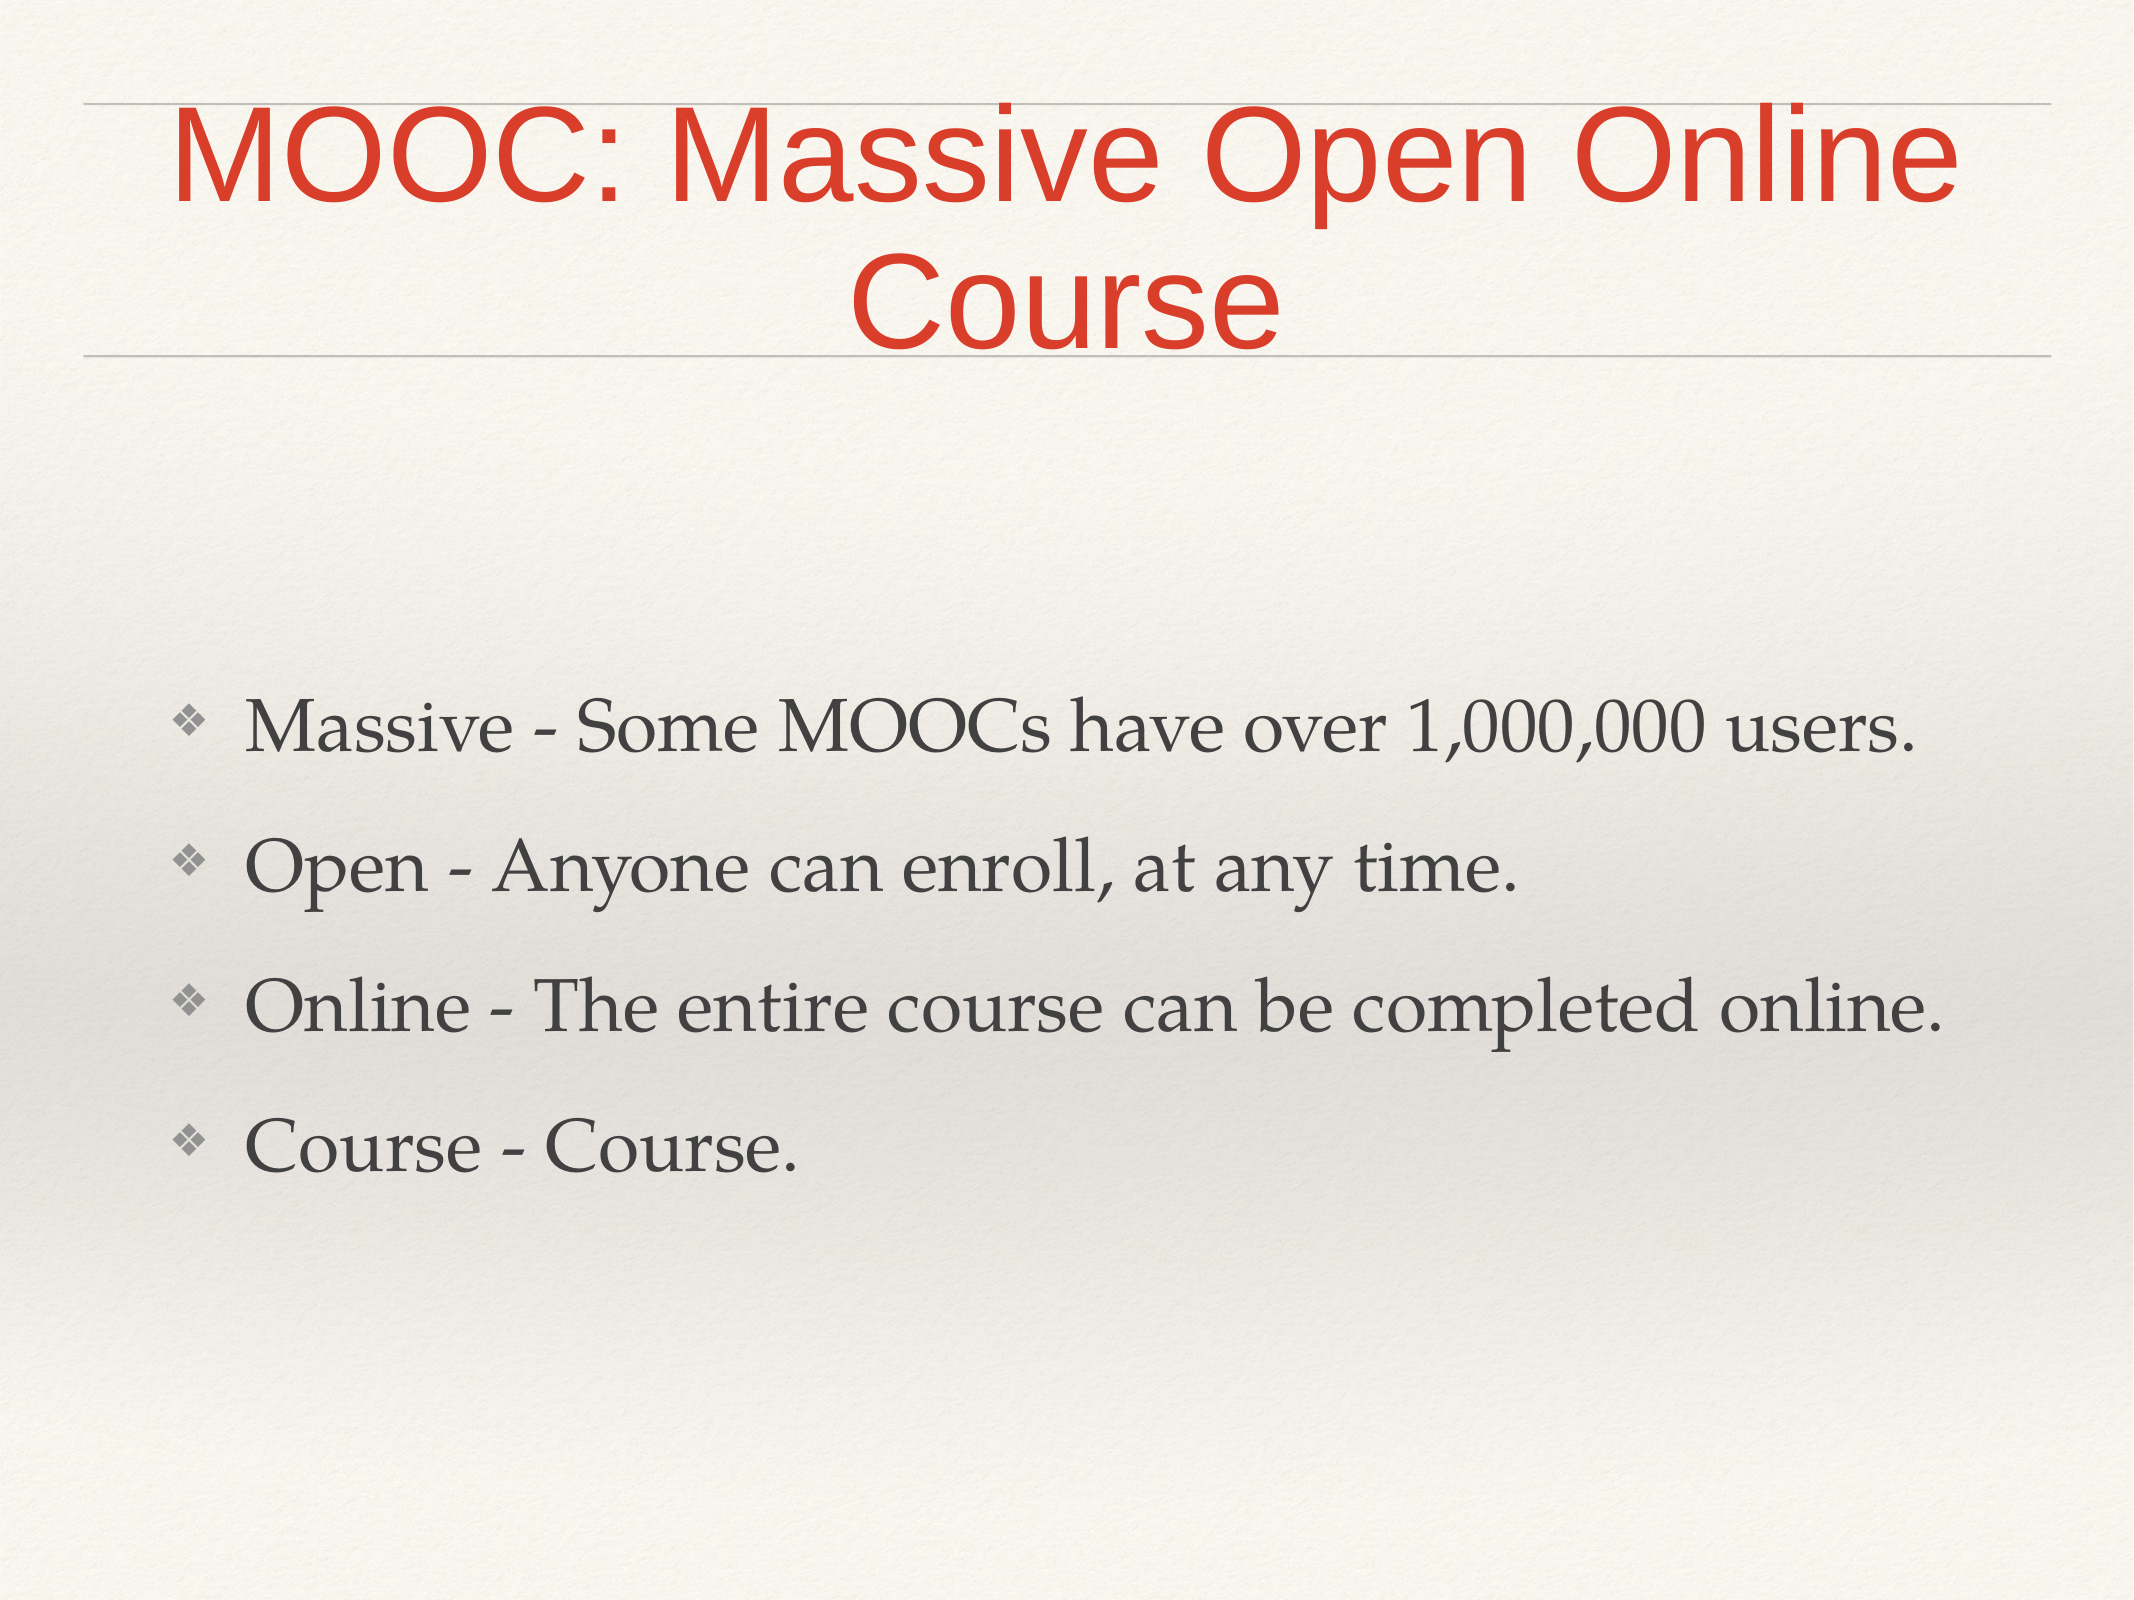

# MOOC: Massive Open Online Course
Massive - Some MOOCs have over 1,000,000 users.
Open - Anyone can enroll, at any time.
Online - The entire course can be completed online.
Course - Course.